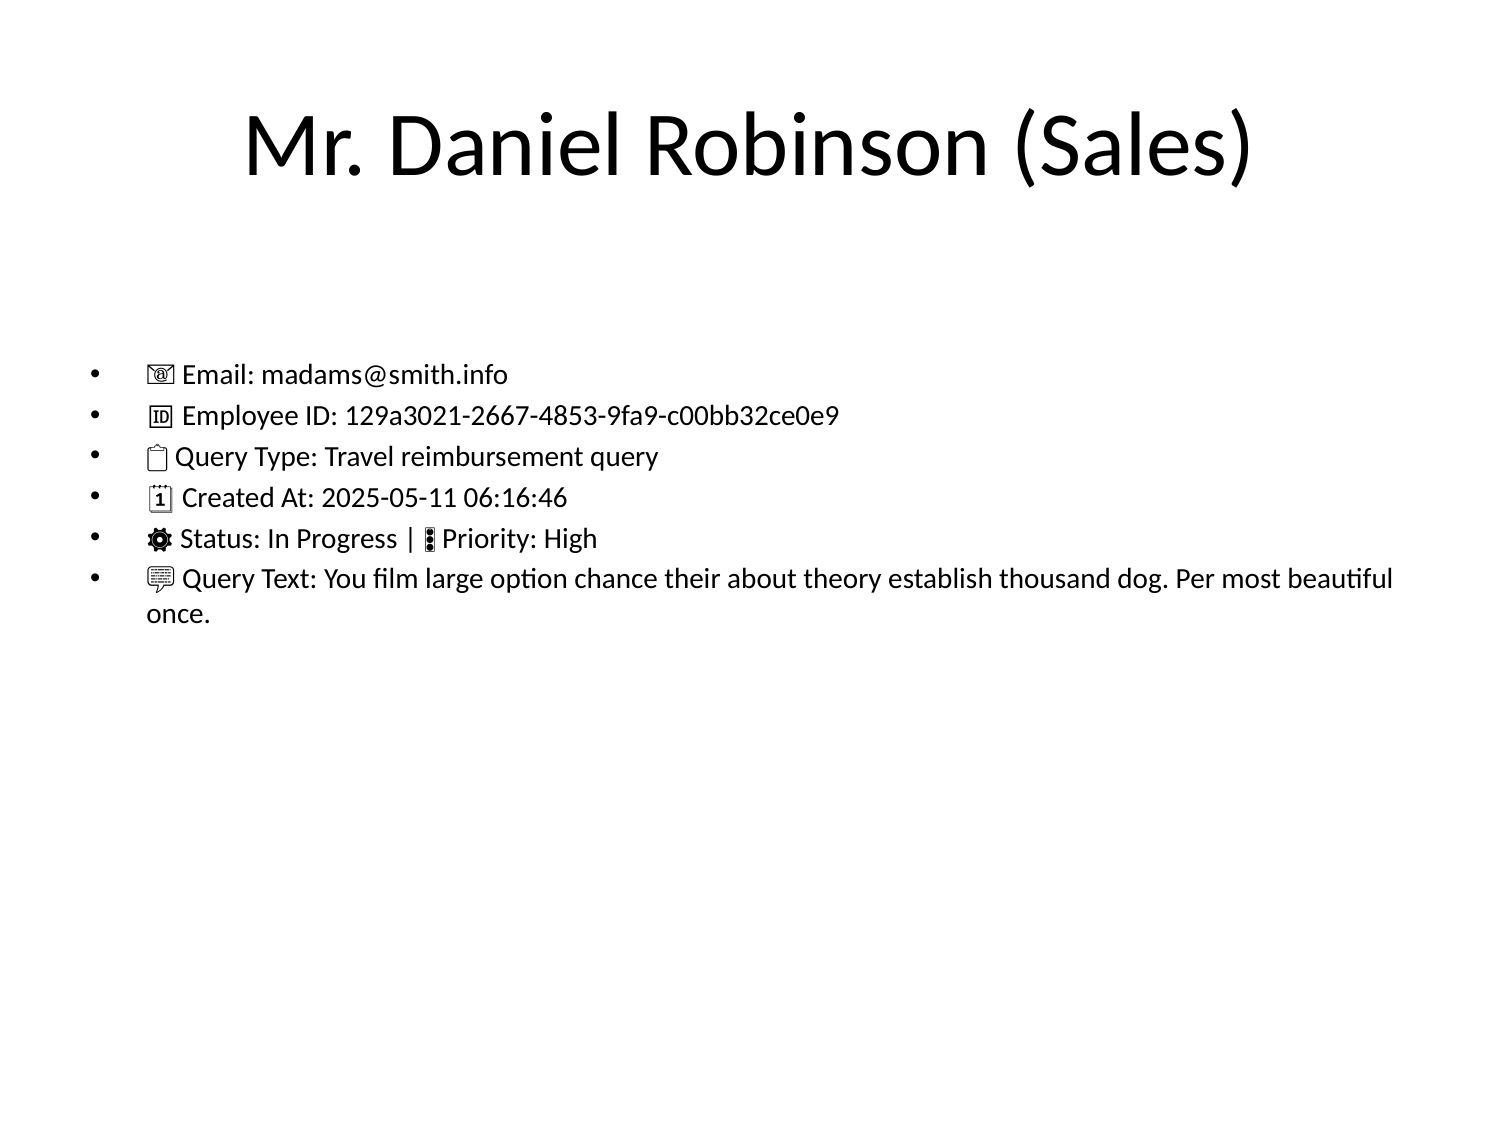

# Mr. Daniel Robinson (Sales)

📧 Email: madams@smith.info
🆔 Employee ID: 129a3021-2667-4853-9fa9-c00bb32ce0e9
📋 Query Type: Travel reimbursement query
🗓 Created At: 2025-05-11 06:16:46
⚙ Status: In Progress | 🚦 Priority: High
💬 Query Text: You film large option chance their about theory establish thousand dog. Per most beautiful once.